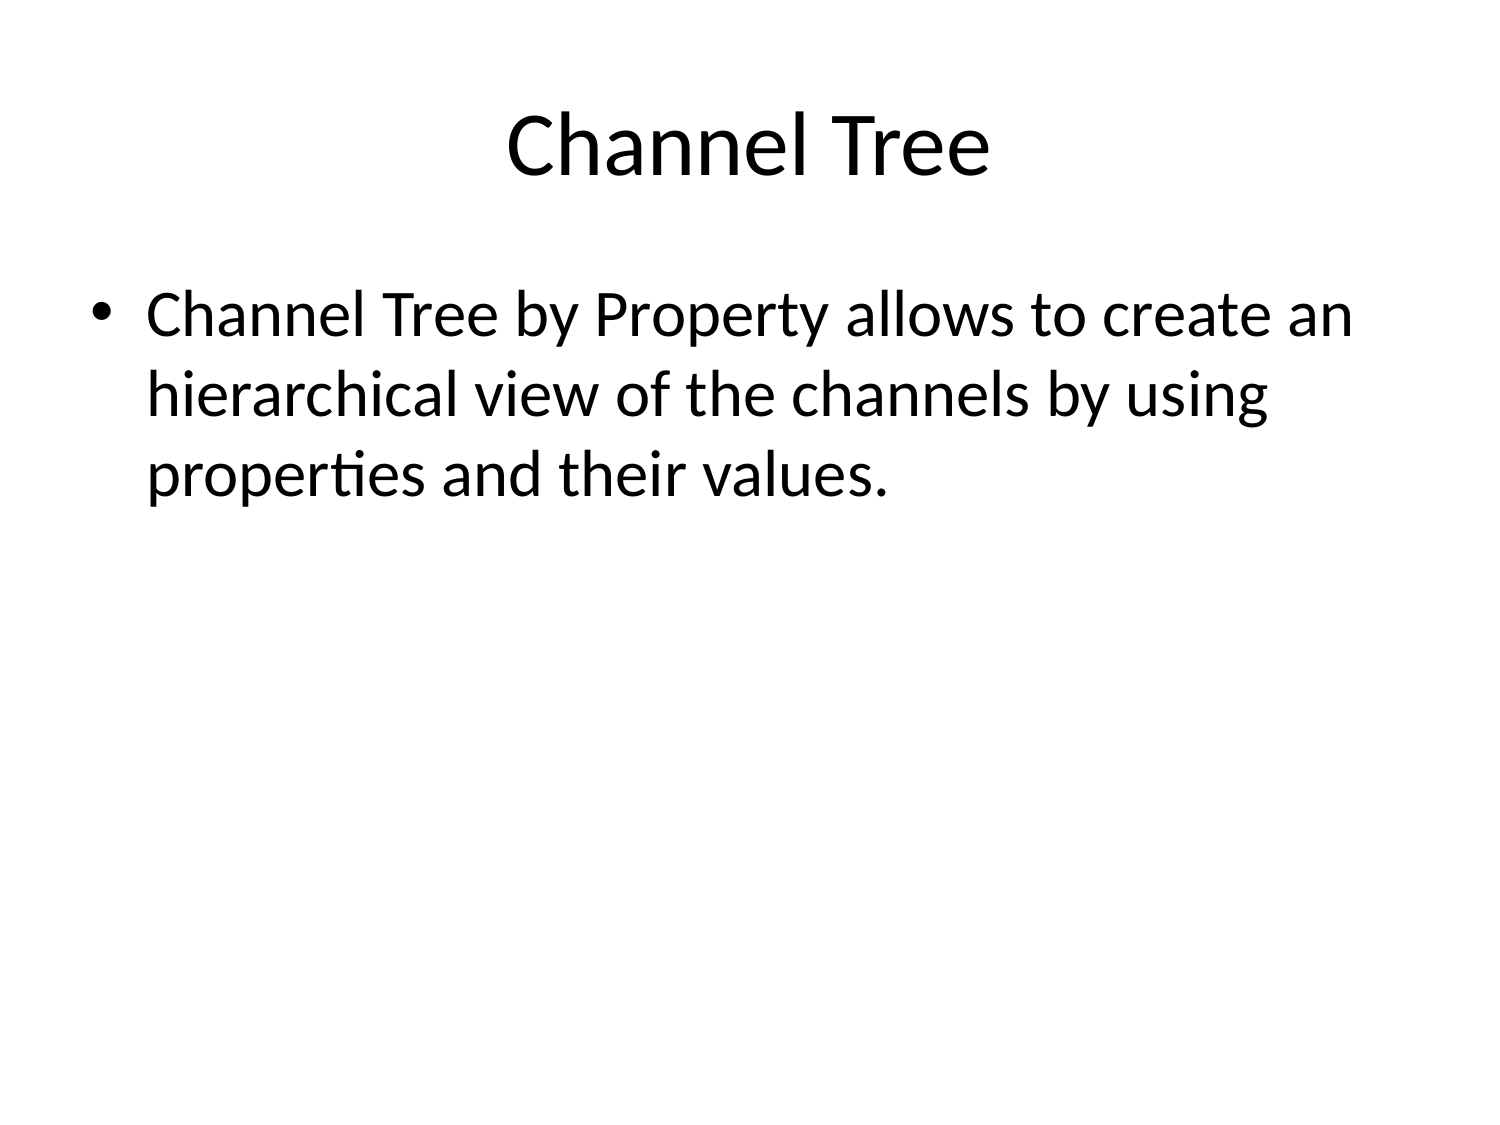

# Channel Tree
Channel Tree by Property allows to create an hierarchical view of the channels by using properties and their values.